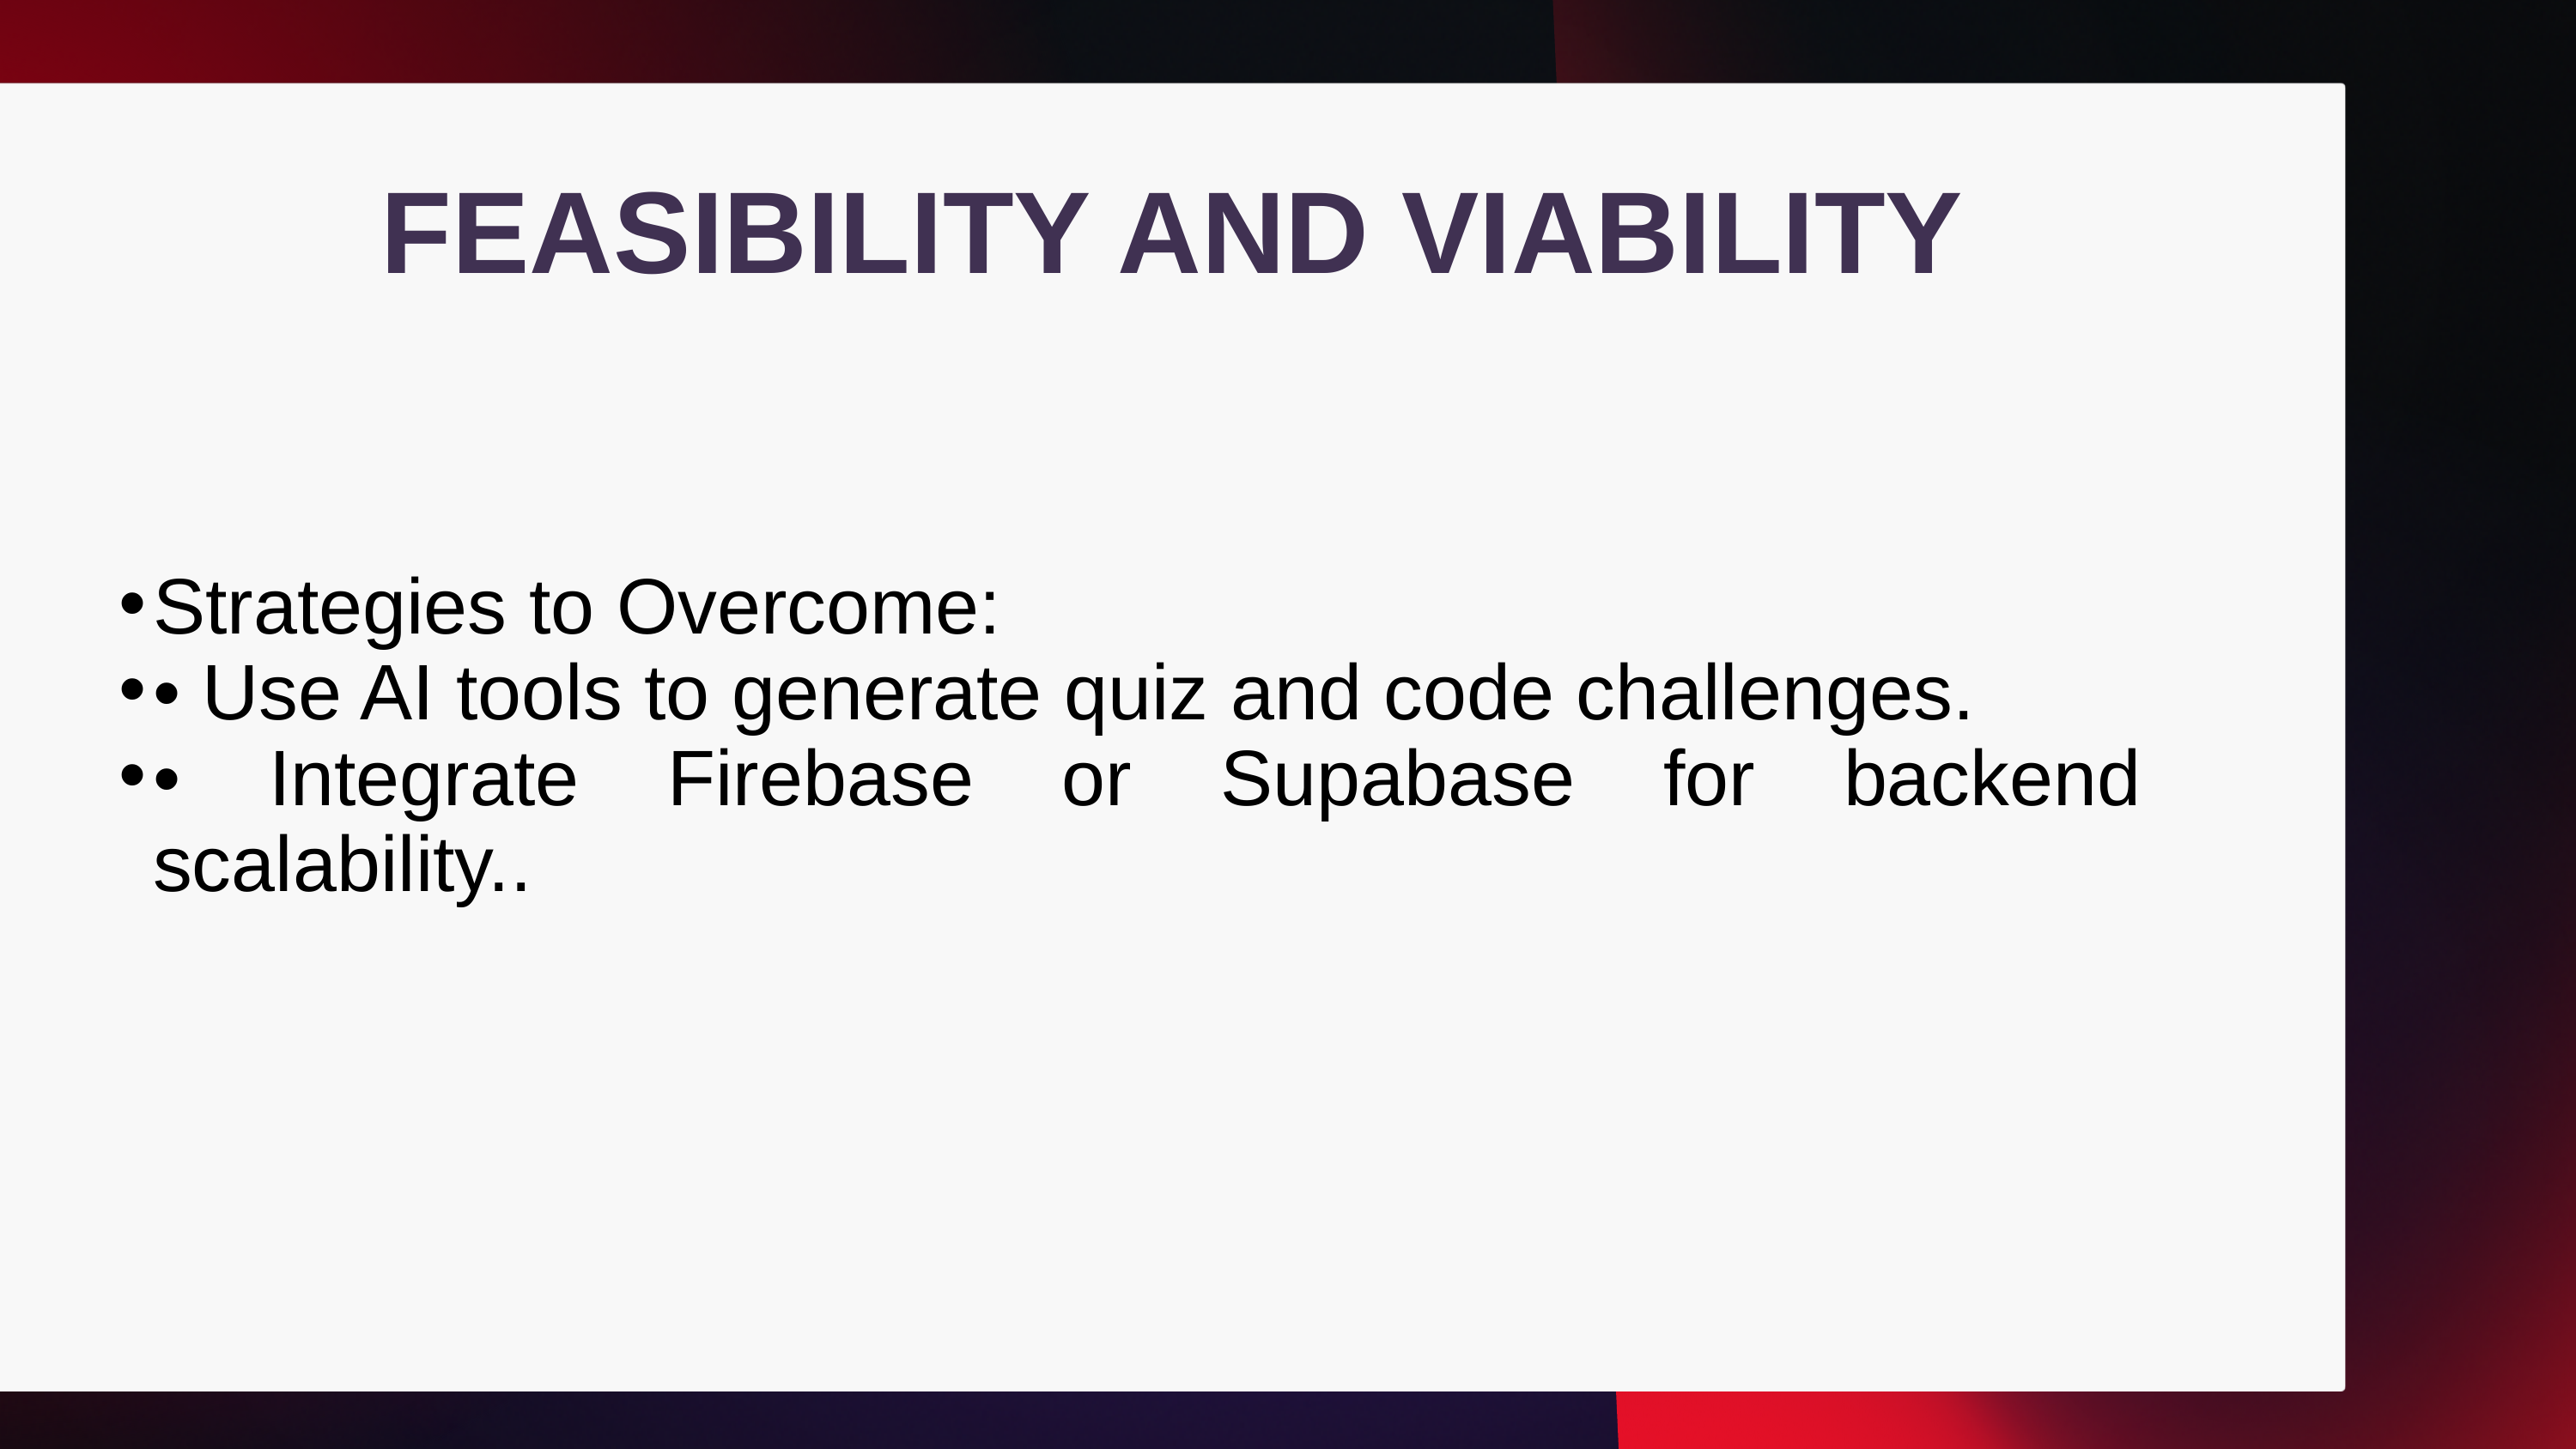

FEASIBILITY AND VIABILITY

Strategies to Overcome:
• Use AI tools to generate quiz and code challenges.
• Integrate Firebase or Supabase for backend scalability..